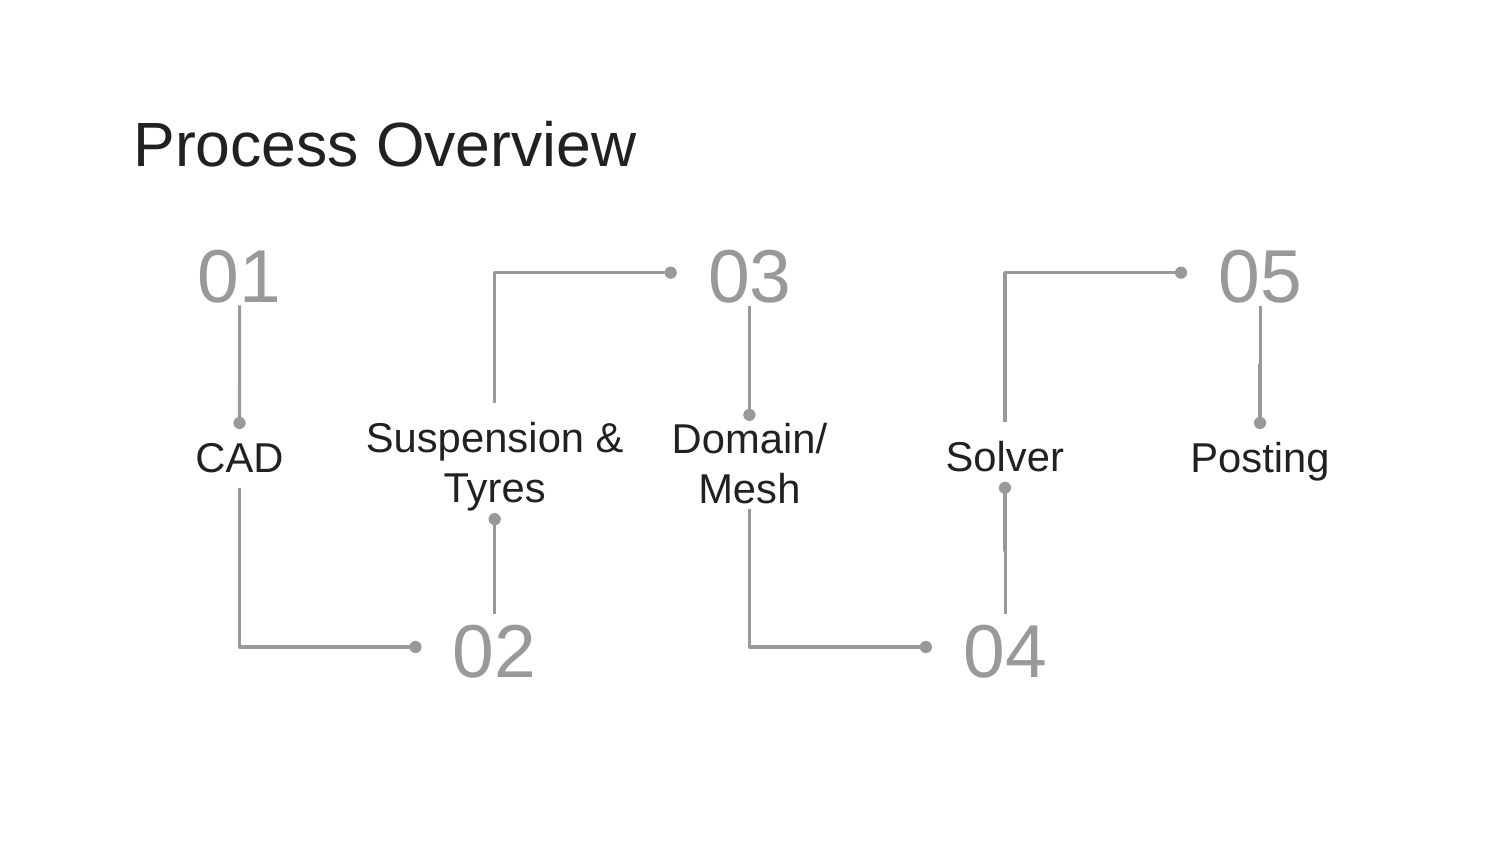

# Process Overview
01
03
05
Suspension & Tyres
Domain/Mesh
Solver
CAD
Posting
02
04